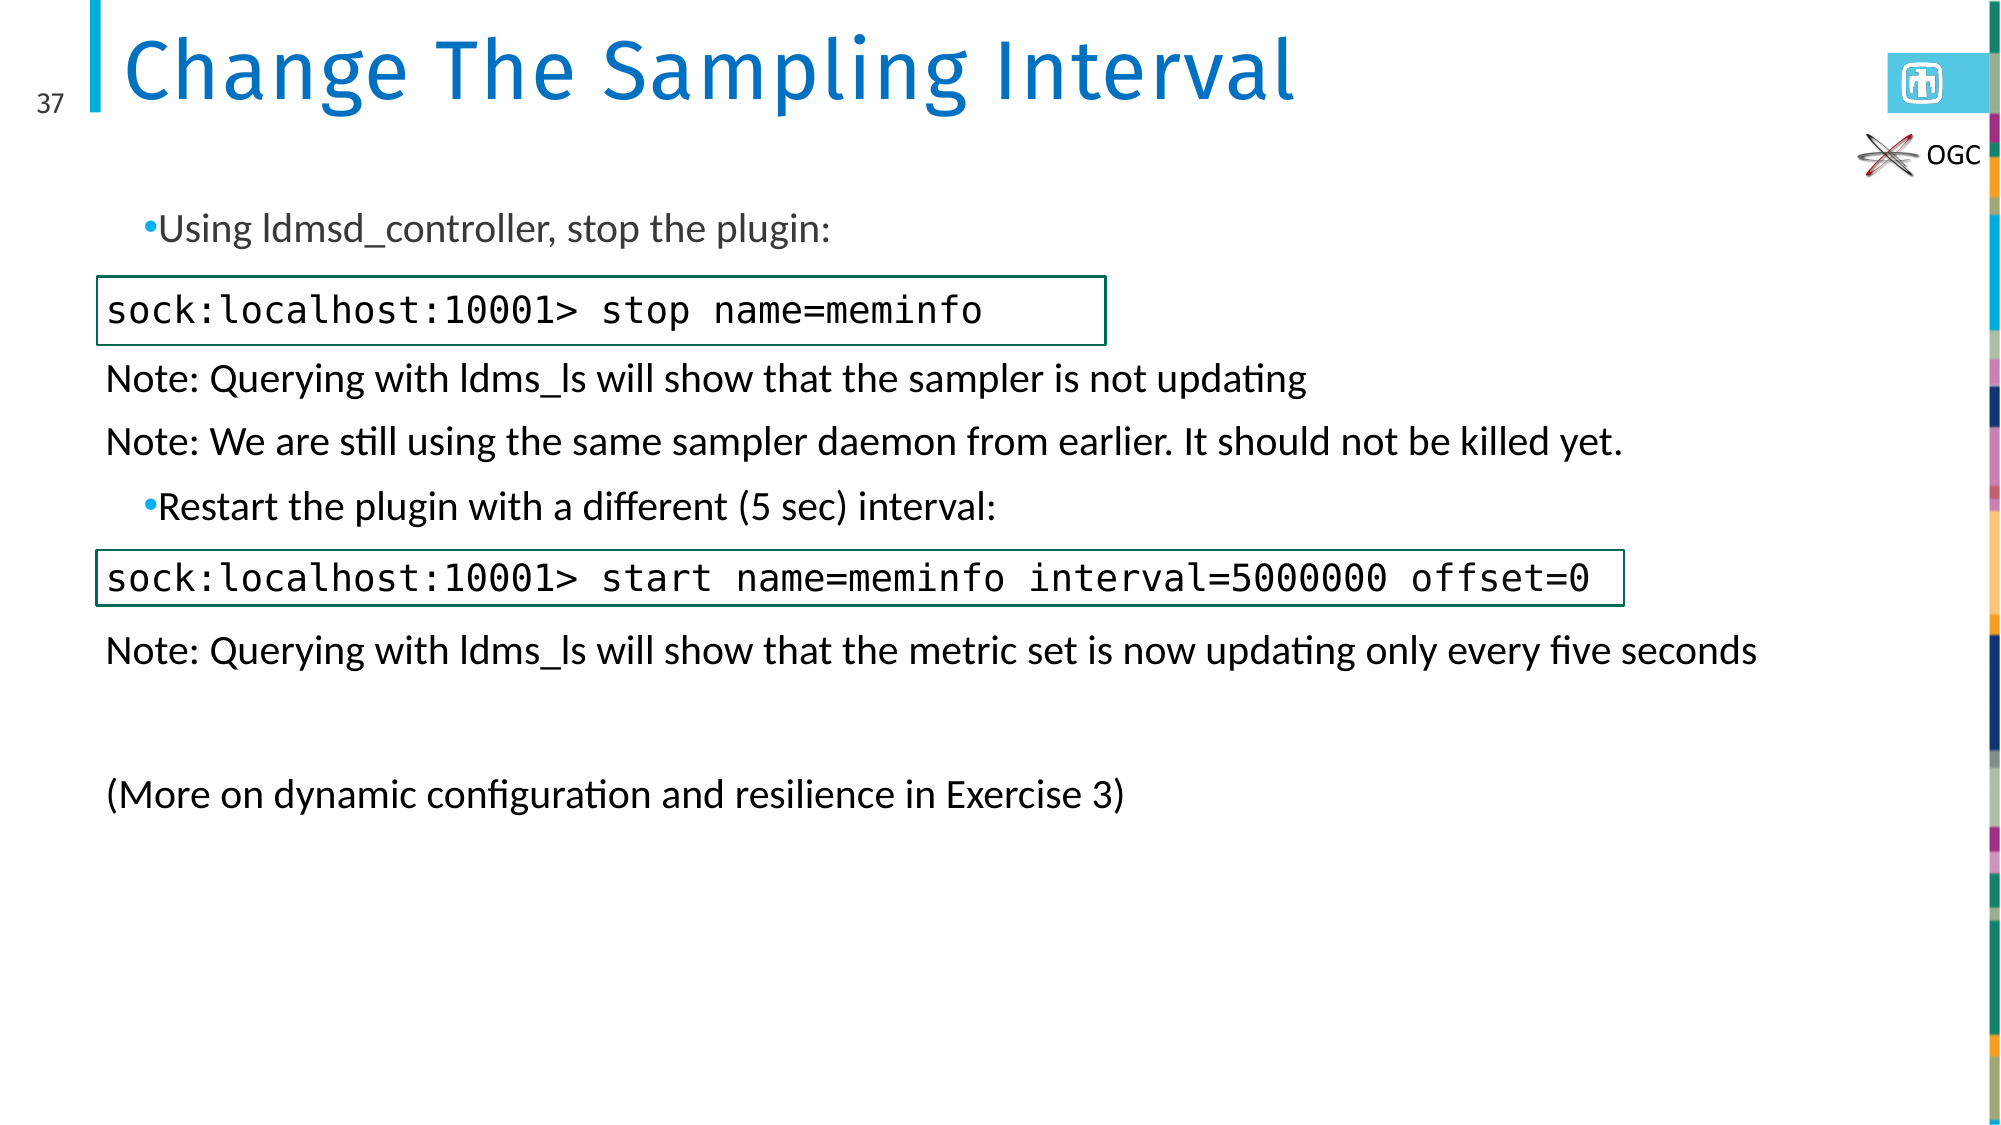

# Change The Sampling Interval
37
Using ldmsd_controller, stop the plugin:
sock:localhost:10001> stop name=meminfo
Note: Querying with ldms_ls will show that the sampler is not updating
Note: We are still using the same sampler daemon from earlier. It should not be killed yet.
Restart the plugin with a different (5 sec) interval:
sock:localhost:10001> start name=meminfo interval=5000000 offset=0
Note: Querying with ldms_ls will show that the metric set is now updating only every five seconds

(More on dynamic configuration and resilience in Exercise 3)